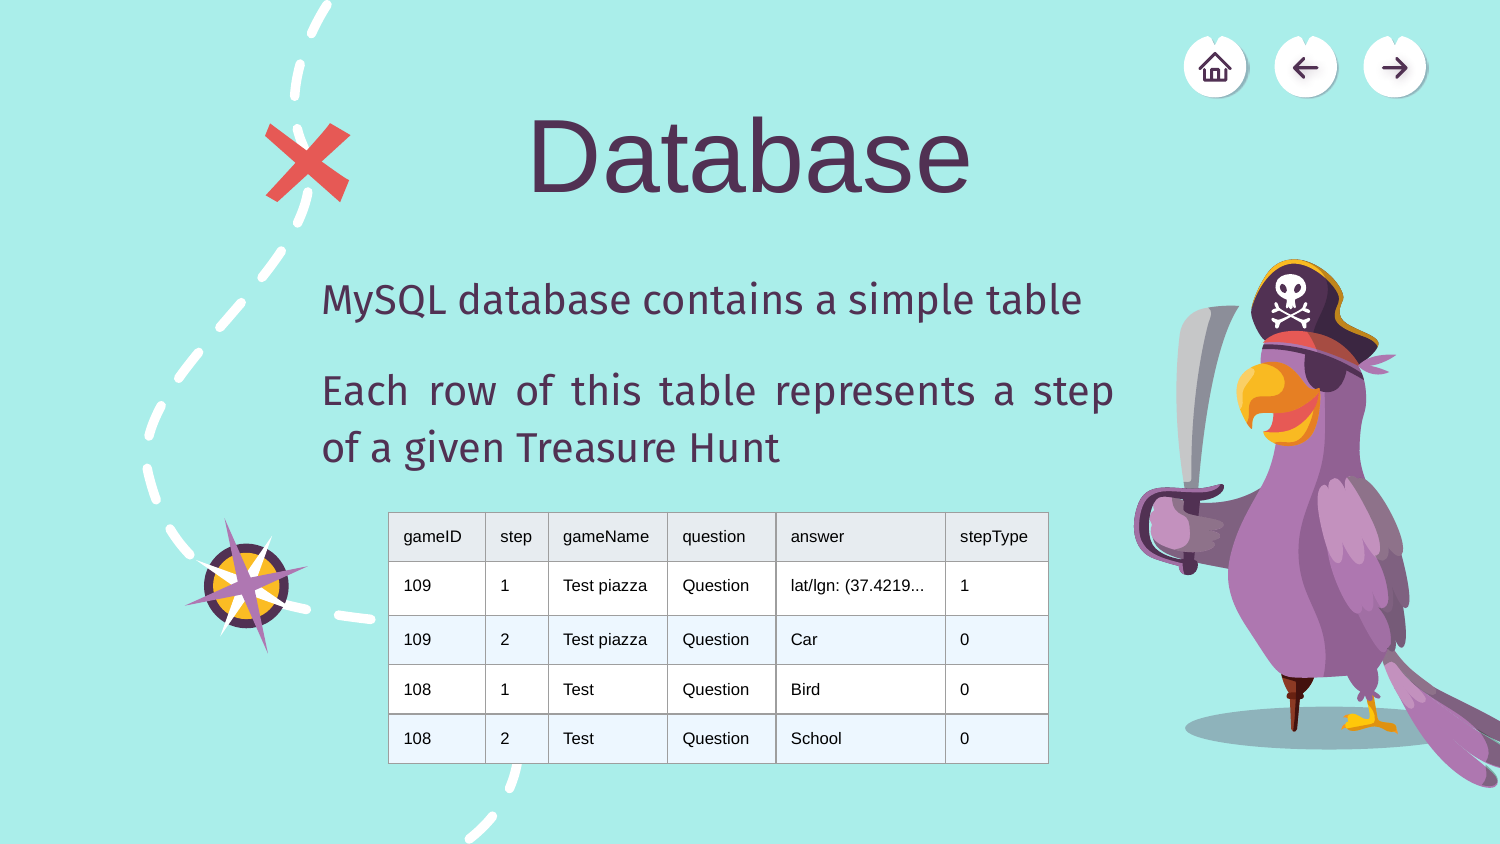

# Database

MySQL database contains a simple table
Each row of this table represents a step of a given Treasure Hunt

| gameID | step | gameName | question | answer | stepType |
| --- | --- | --- | --- | --- | --- |
| 109 | 1 | Test piazza | Question | lat/lgn: (37.4219... | 1 |
| 109 | 2 | Test piazza | Question | Car | 0 |
| 108 | 1 | Test | Question | Bird | 0 |
| 108 | 2 | Test | Question | School | 0 |